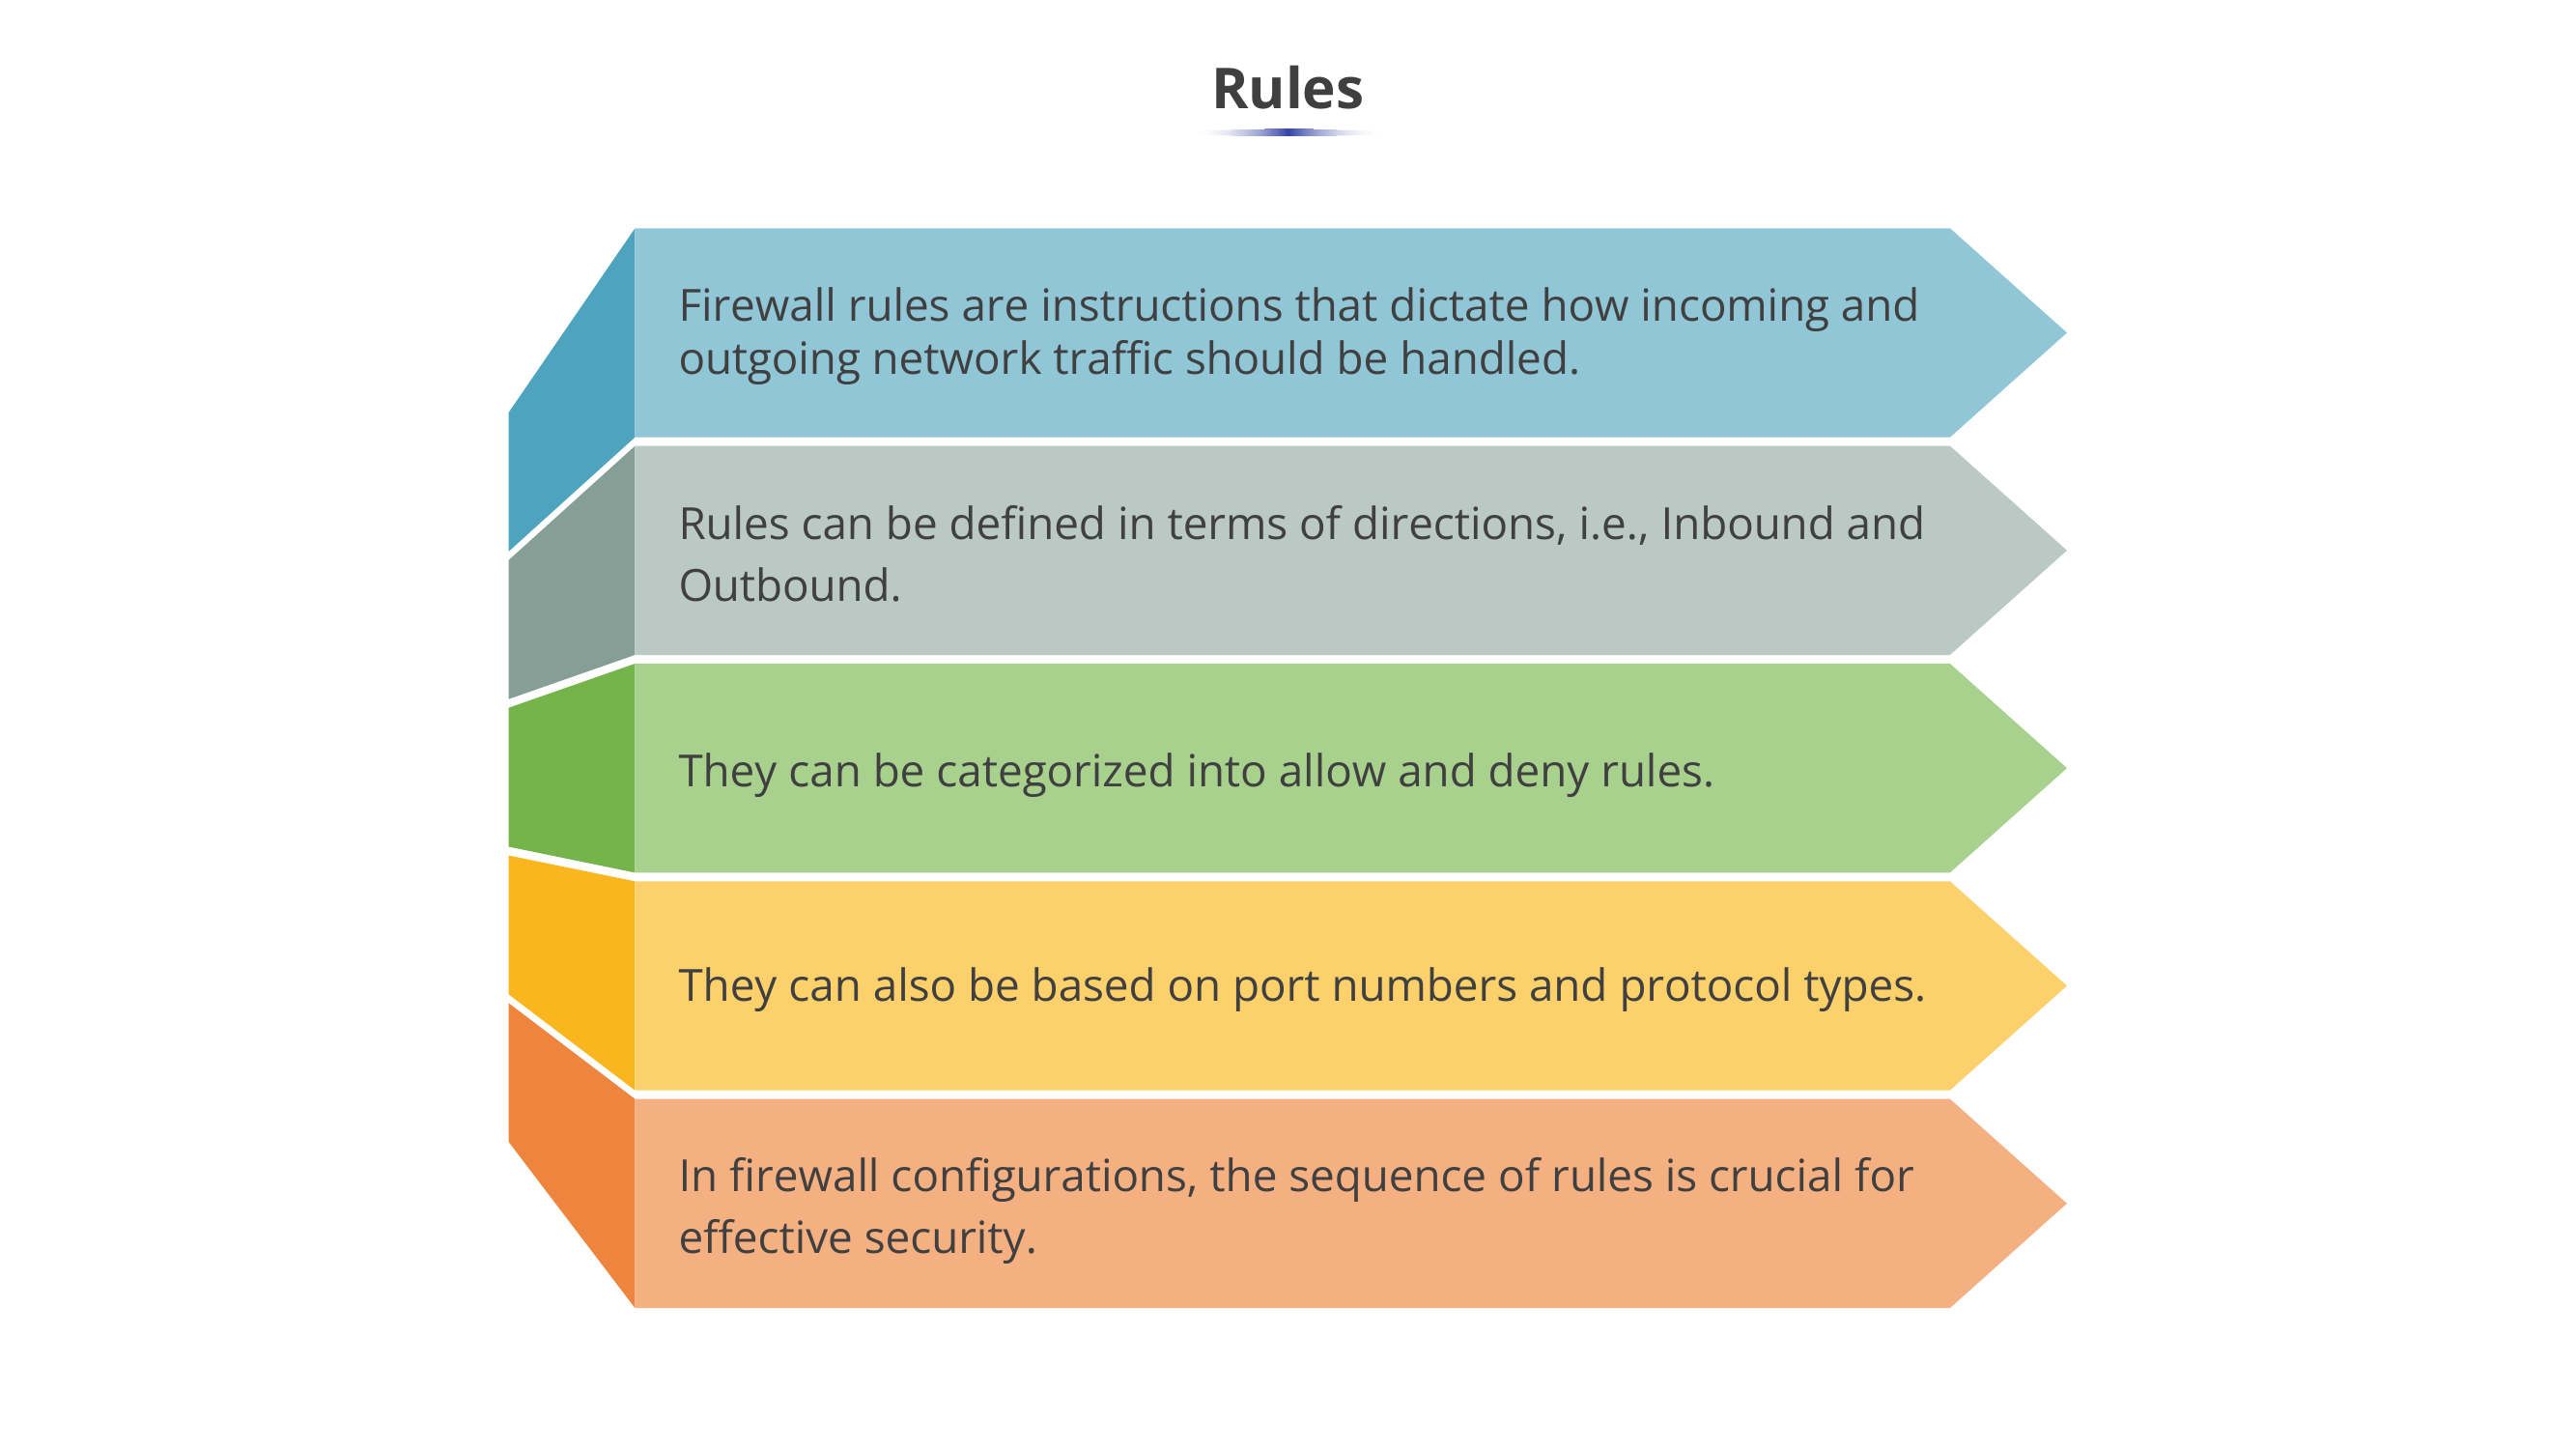

# Rules

Firewall rules are instructions that dictate how incoming and outgoing network traffic should be handled.

Rules can be defined in terms of directions, i.e., Inbound and Outbound.

They can be categorized into allow and deny rules.

They can also be based on port numbers and protocol types.

In firewall configurations, the sequence of rules is crucial for effective security.